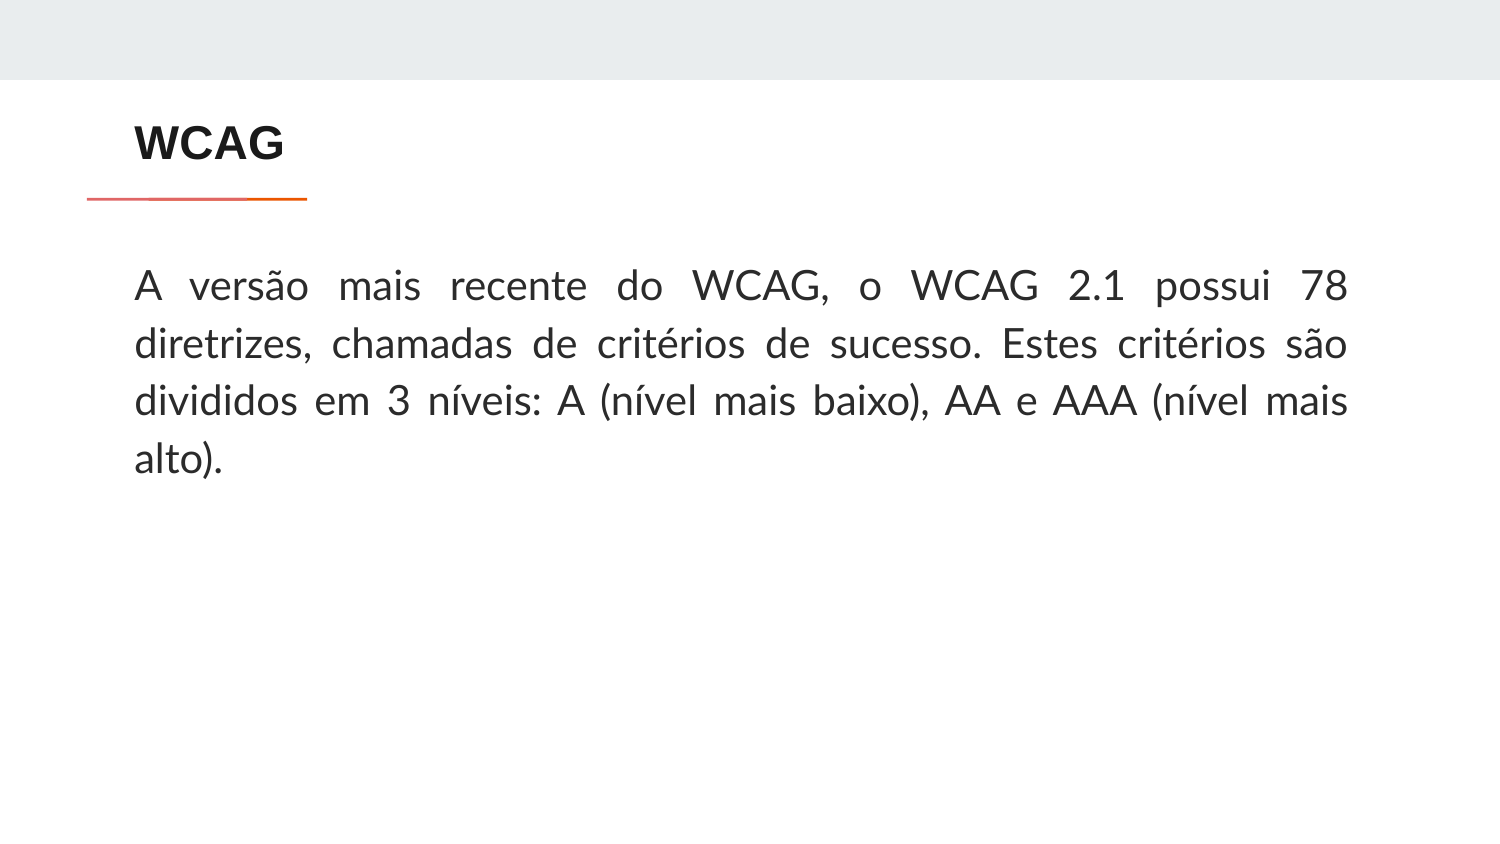

# WCAG
A versão mais recente do WCAG, o WCAG 2.1 possui 78 diretrizes, chamadas de critérios de sucesso. Estes critérios são divididos em 3 níveis: A (nível mais baixo), AA e AAA (nível mais alto).